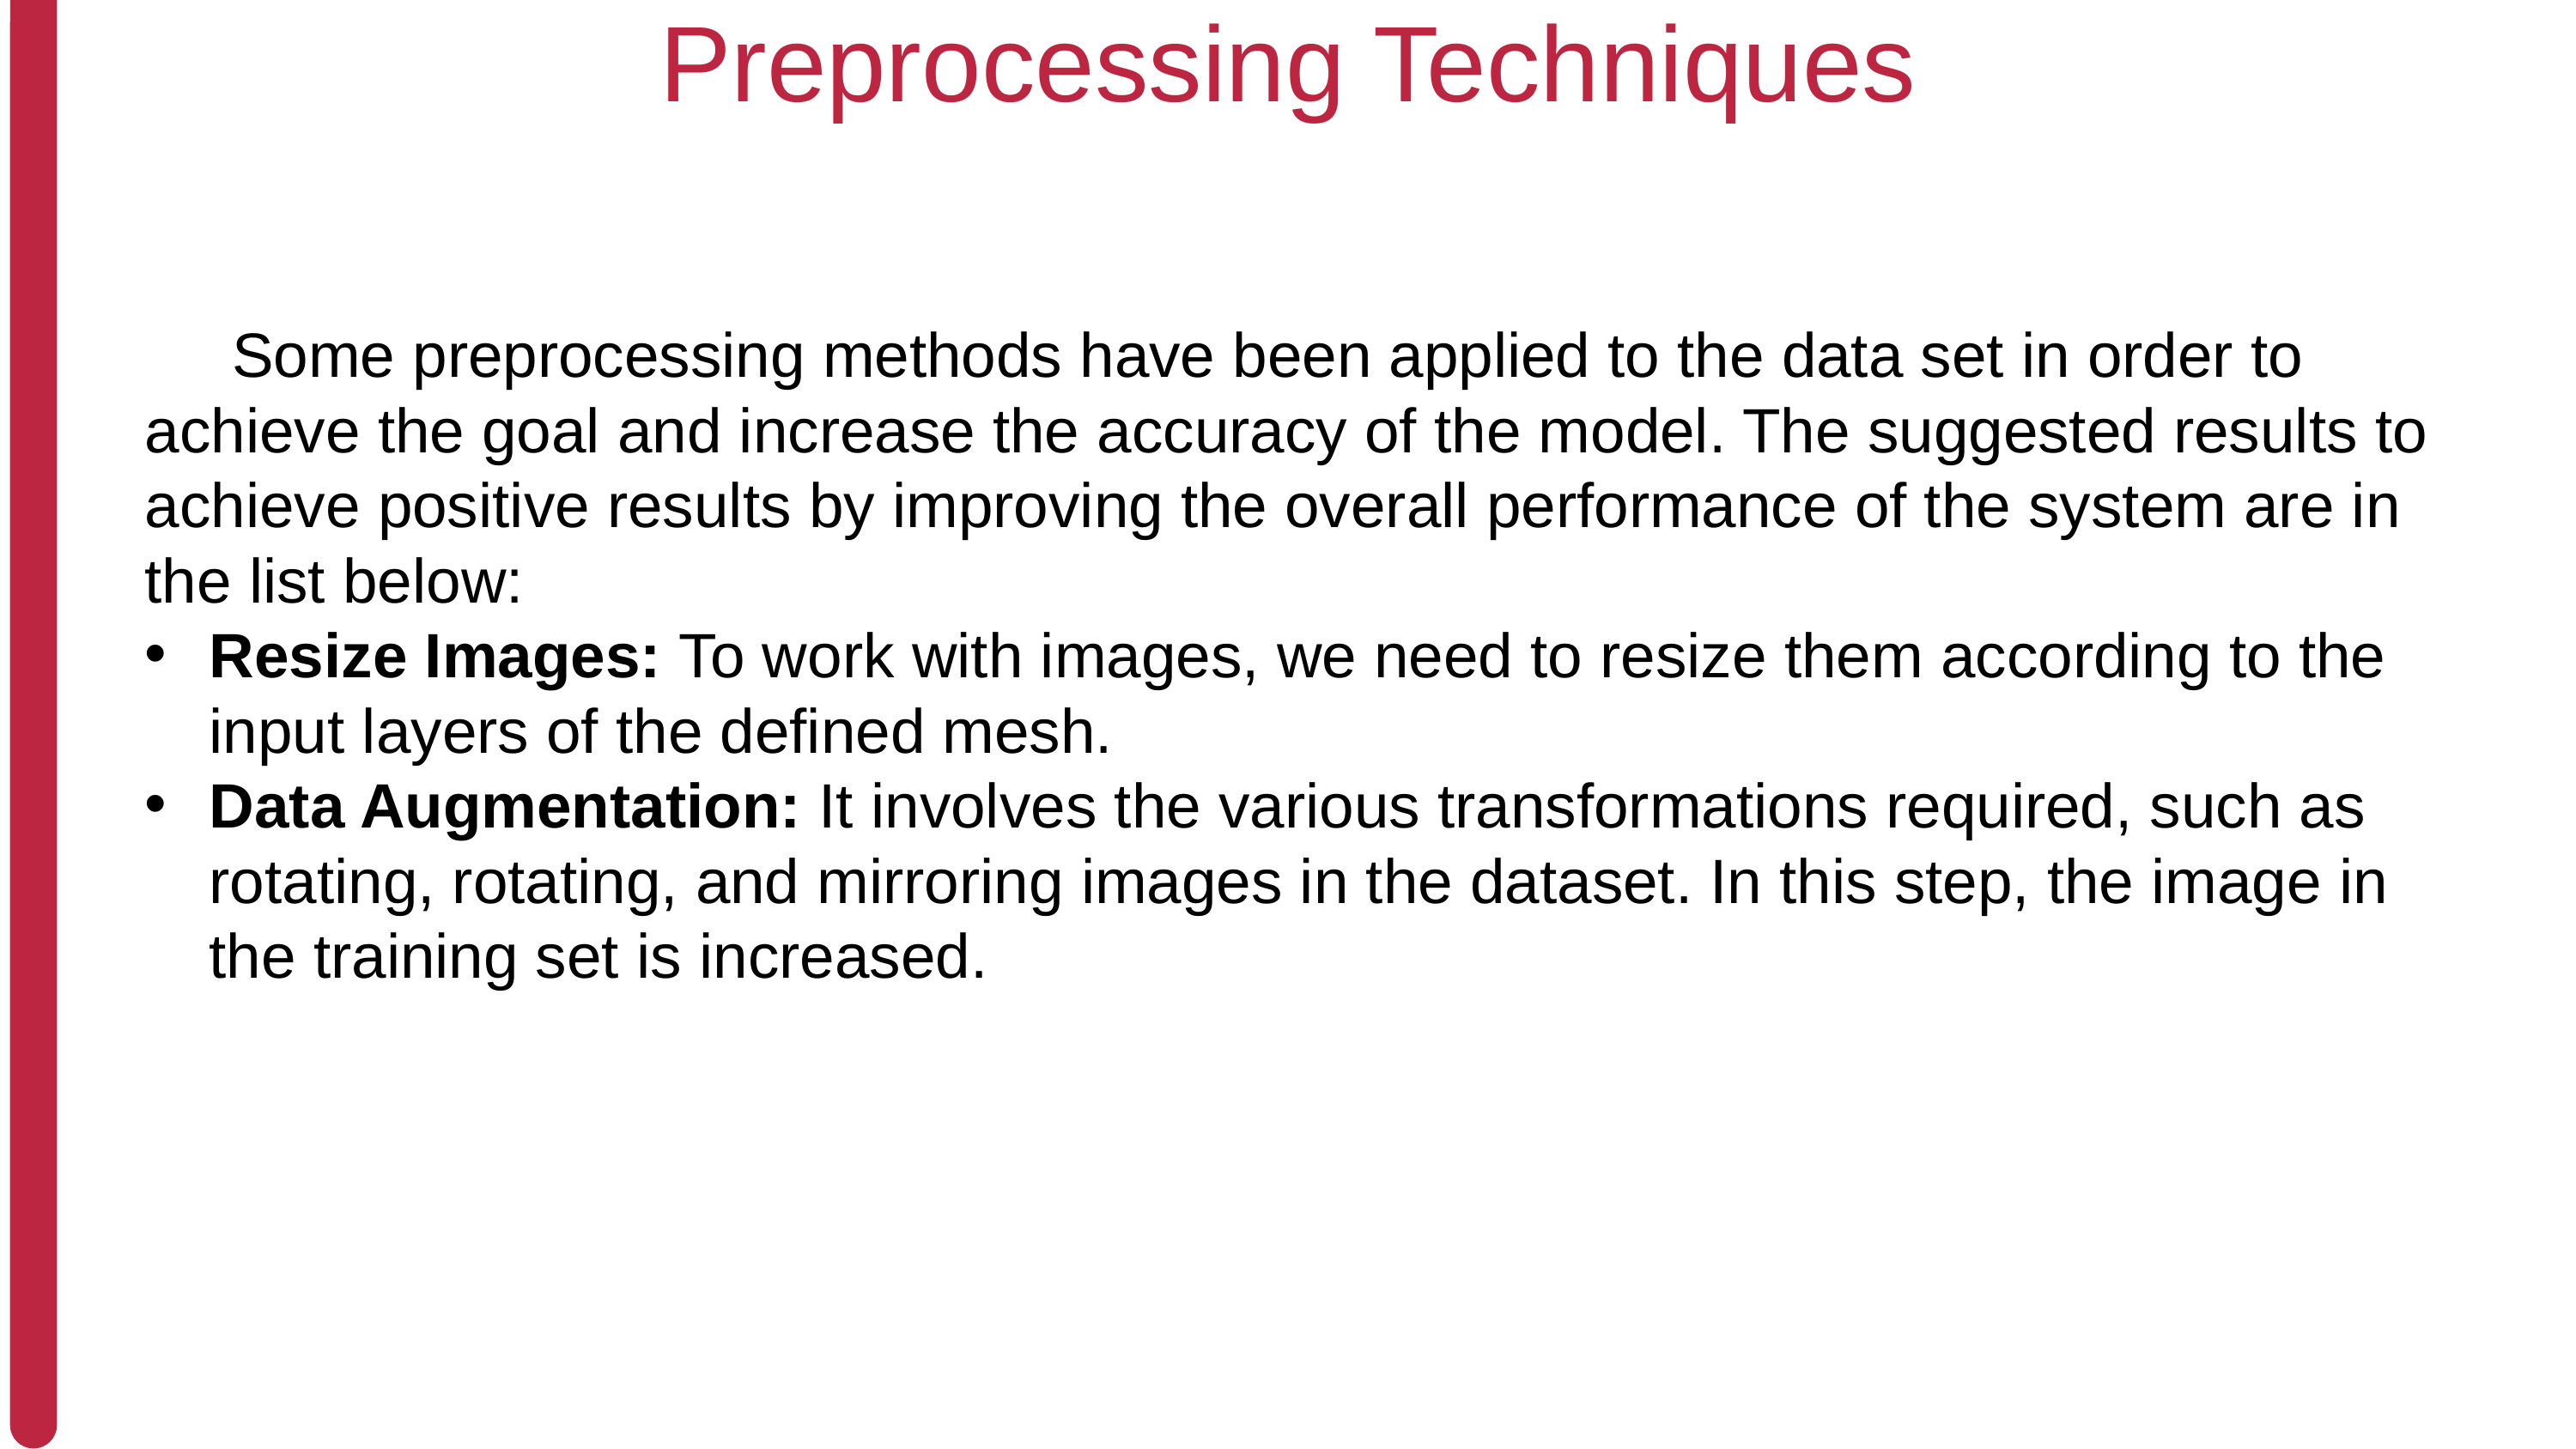

Preprocessing Techniques
     Some preprocessing methods have been applied to the data set in order to achieve the goal and increase the accuracy of the model. The suggested results to achieve positive results by improving the overall performance of the system are in the list below:
Resize Images: To work with images, we need to resize them according to the input layers of the defined mesh.
Data Augmentation: It involves the various transformations required, such as rotating, rotating, and mirroring images in the dataset. In this step, the image in the training set is increased.